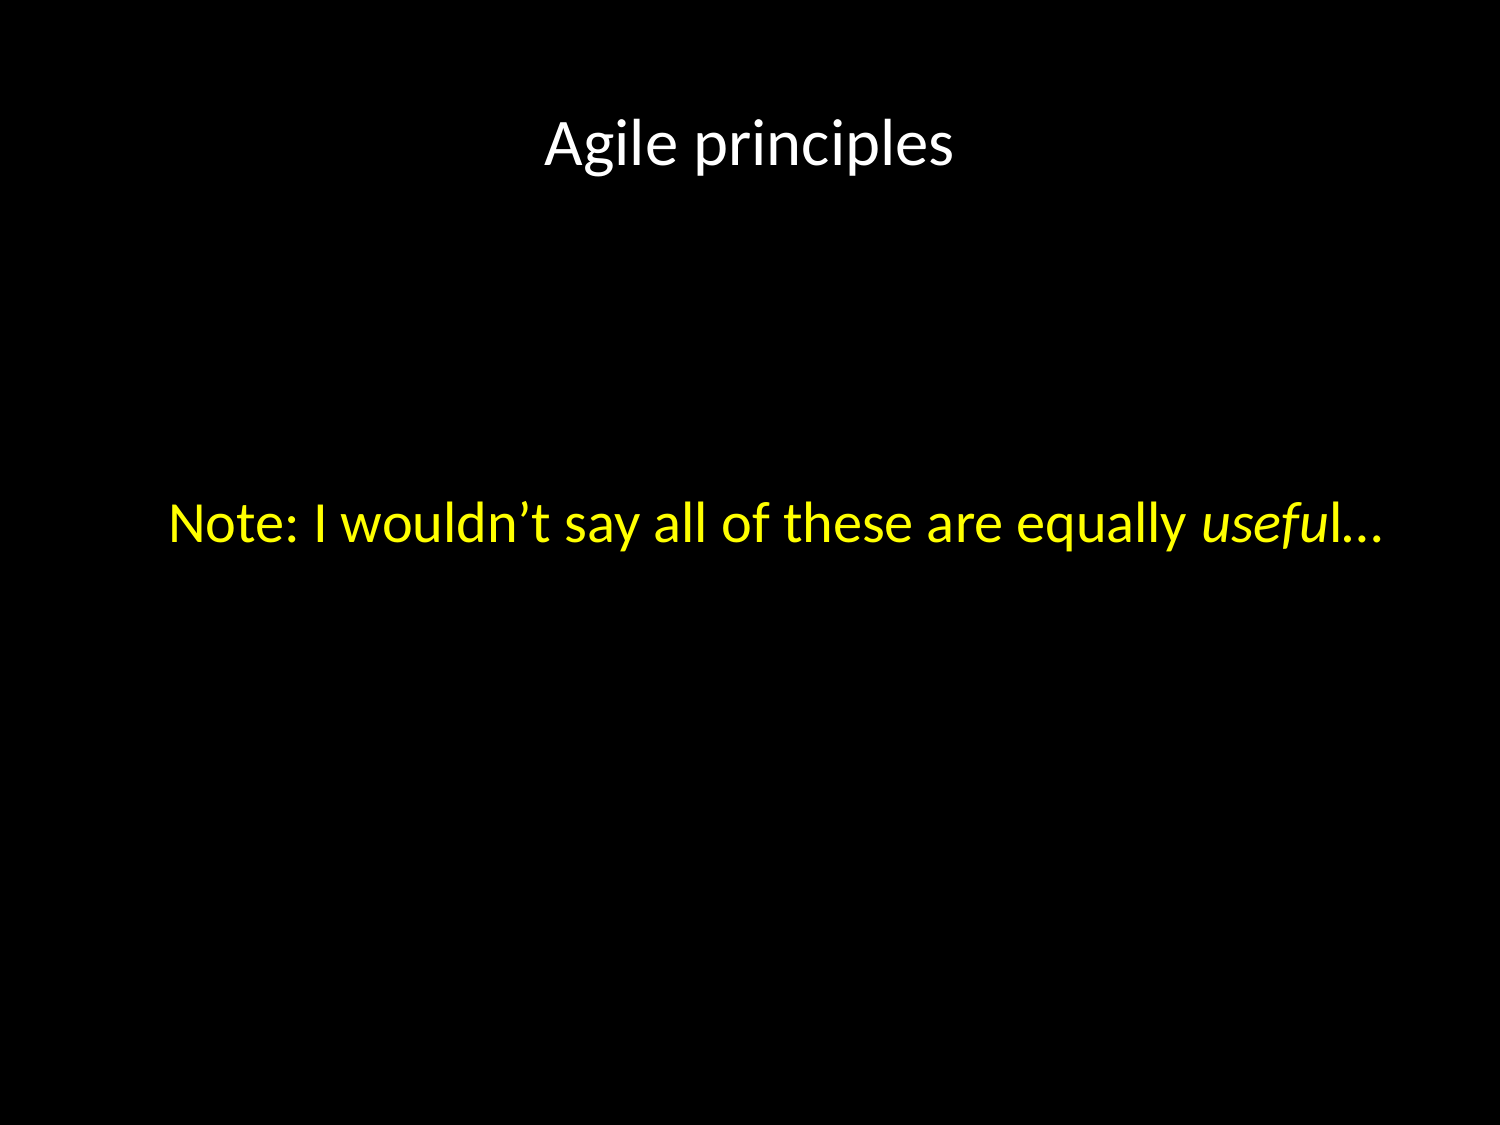

# Agile principles
Note: I wouldn’t say all of these are equally useful…